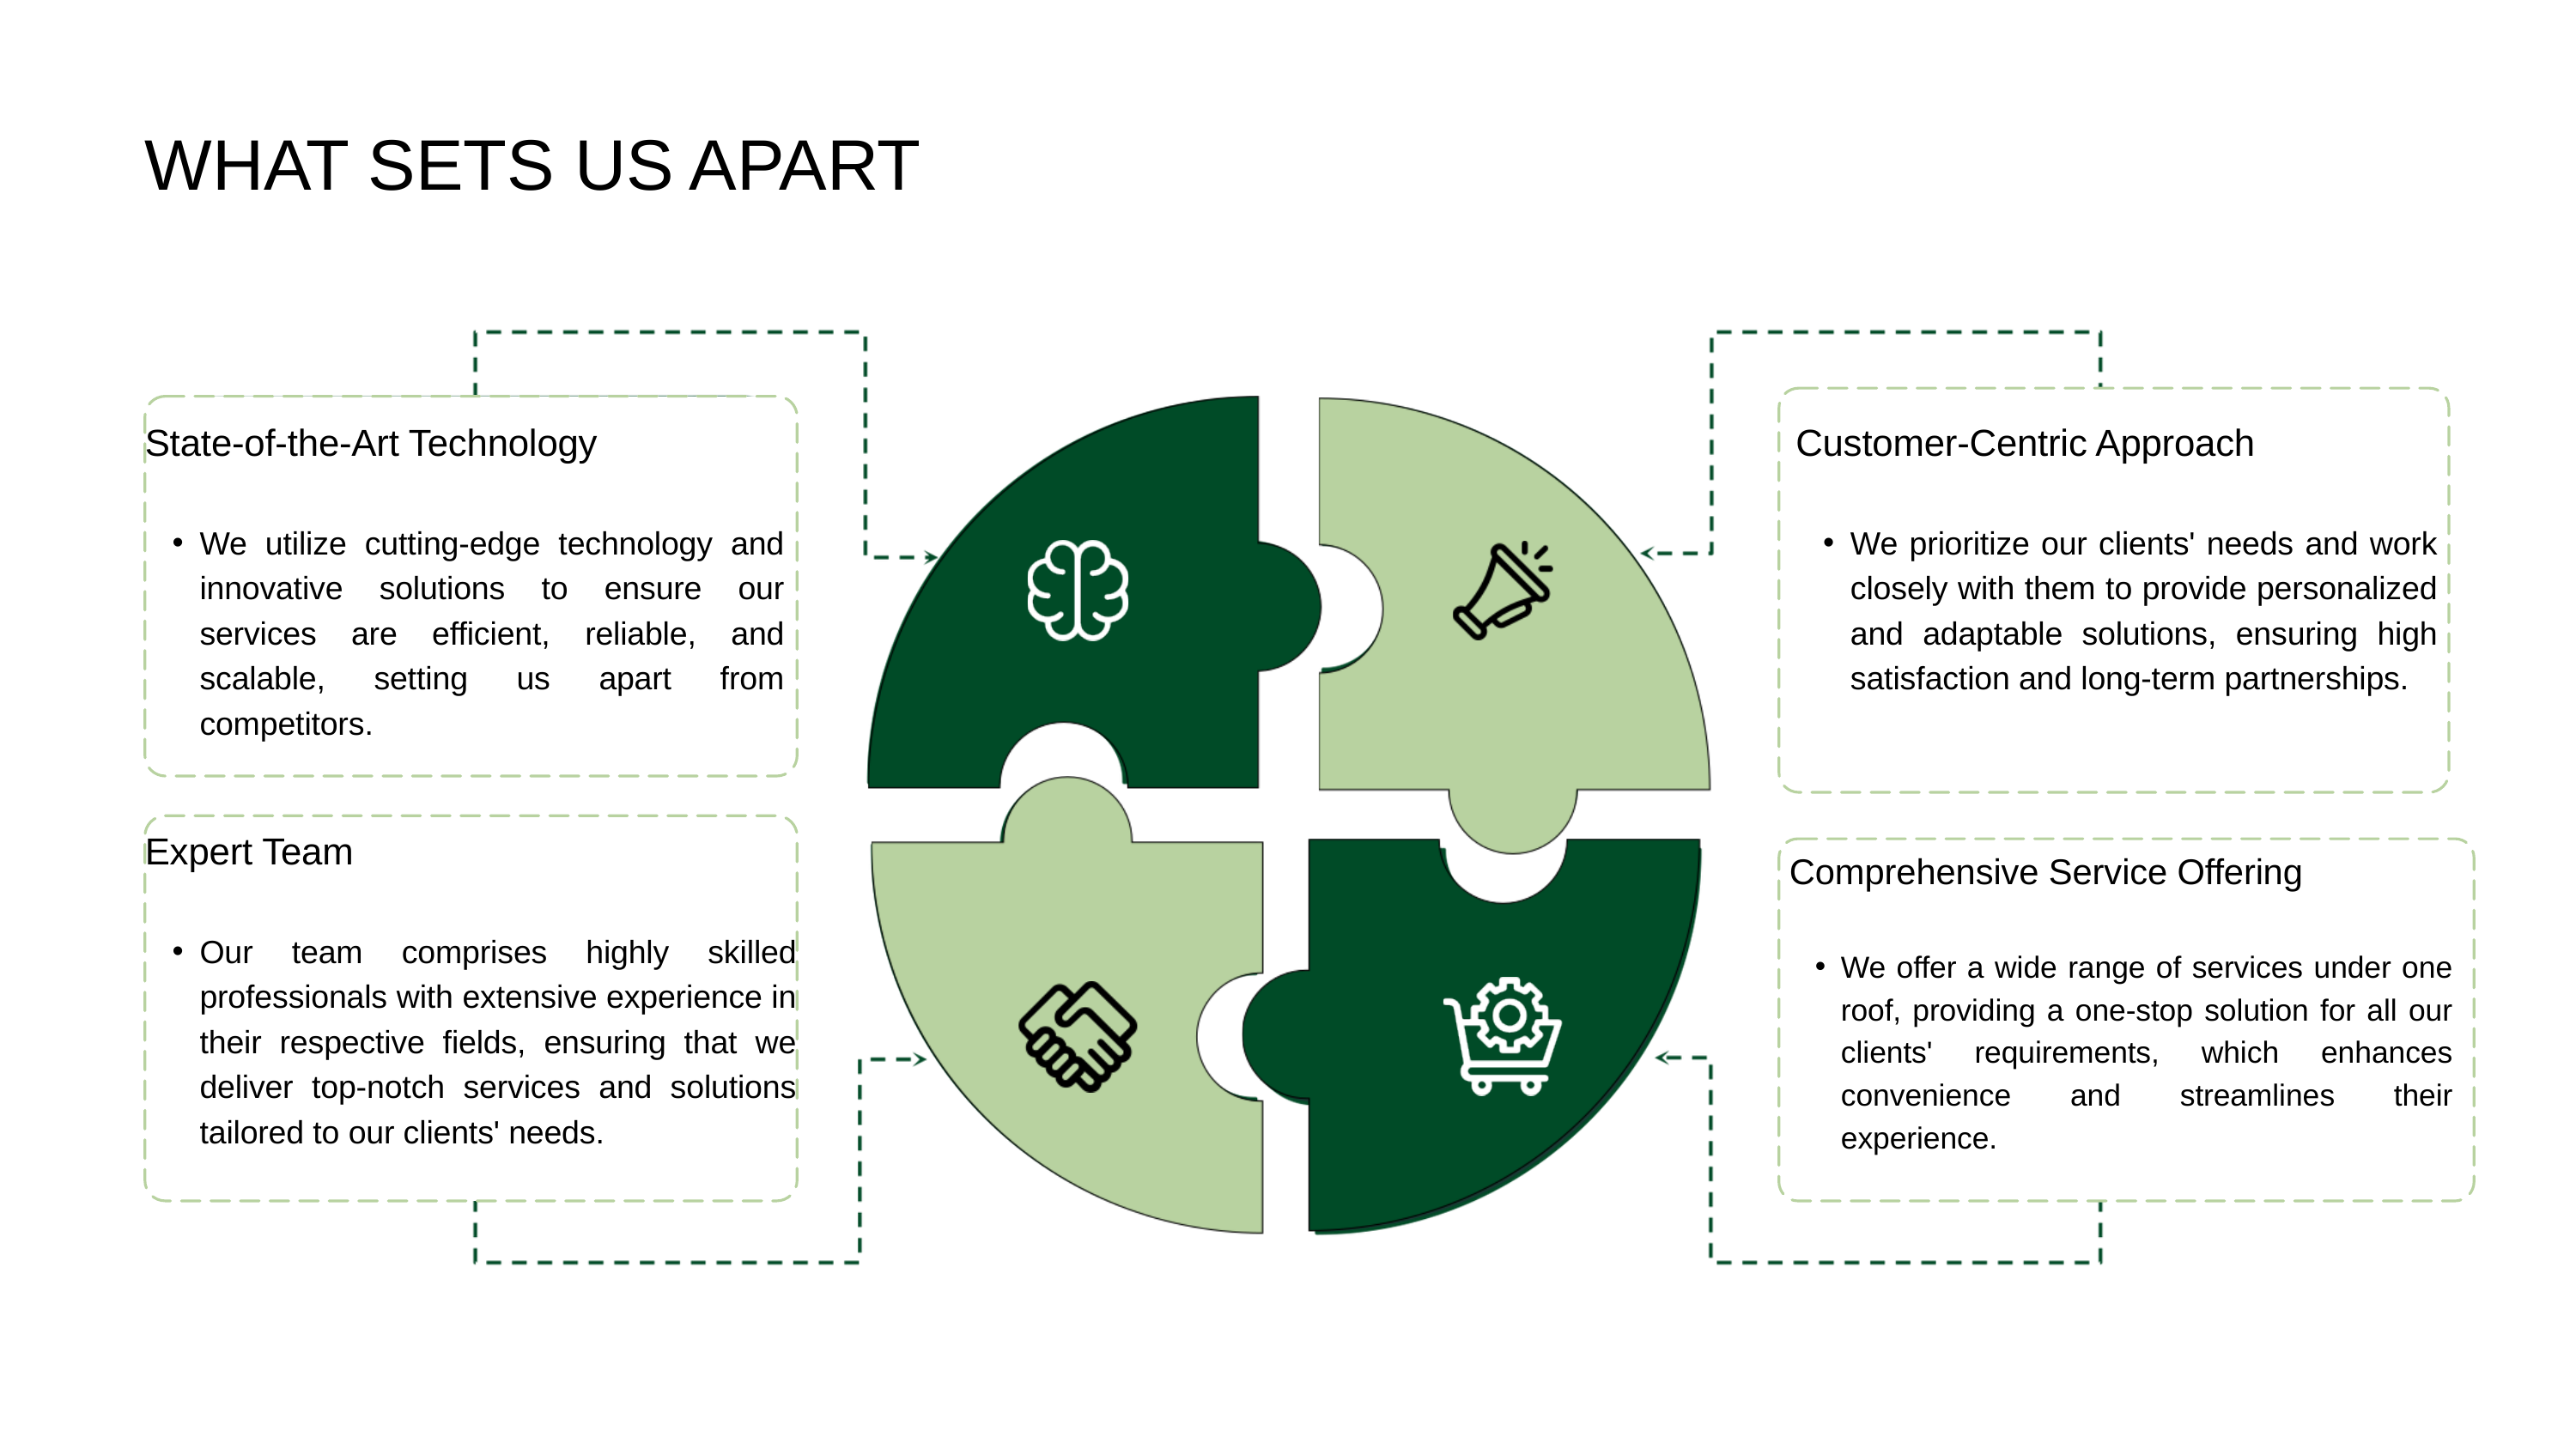

WHAT SETS US APART

State-of-the-Art Technology

We utilize cutting-edge technology and innovative solutions to ensure our services are efficient, reliable, and scalable, setting us apart from competitors.
Customer-Centric Approach

We prioritize our clients' needs and work closely with them to provide personalized and adaptable solutions, ensuring high satisfaction and long-term partnerships.

Expert Team

Our team comprises highly skilled professionals with extensive experience in their respective fields, ensuring that we deliver top-notch services and solutions tailored to our clients' needs.

Comprehensive Service Offering

We offer a wide range of services under one roof, providing a one-stop solution for all our clients' requirements, which enhances convenience and streamlines their experience.